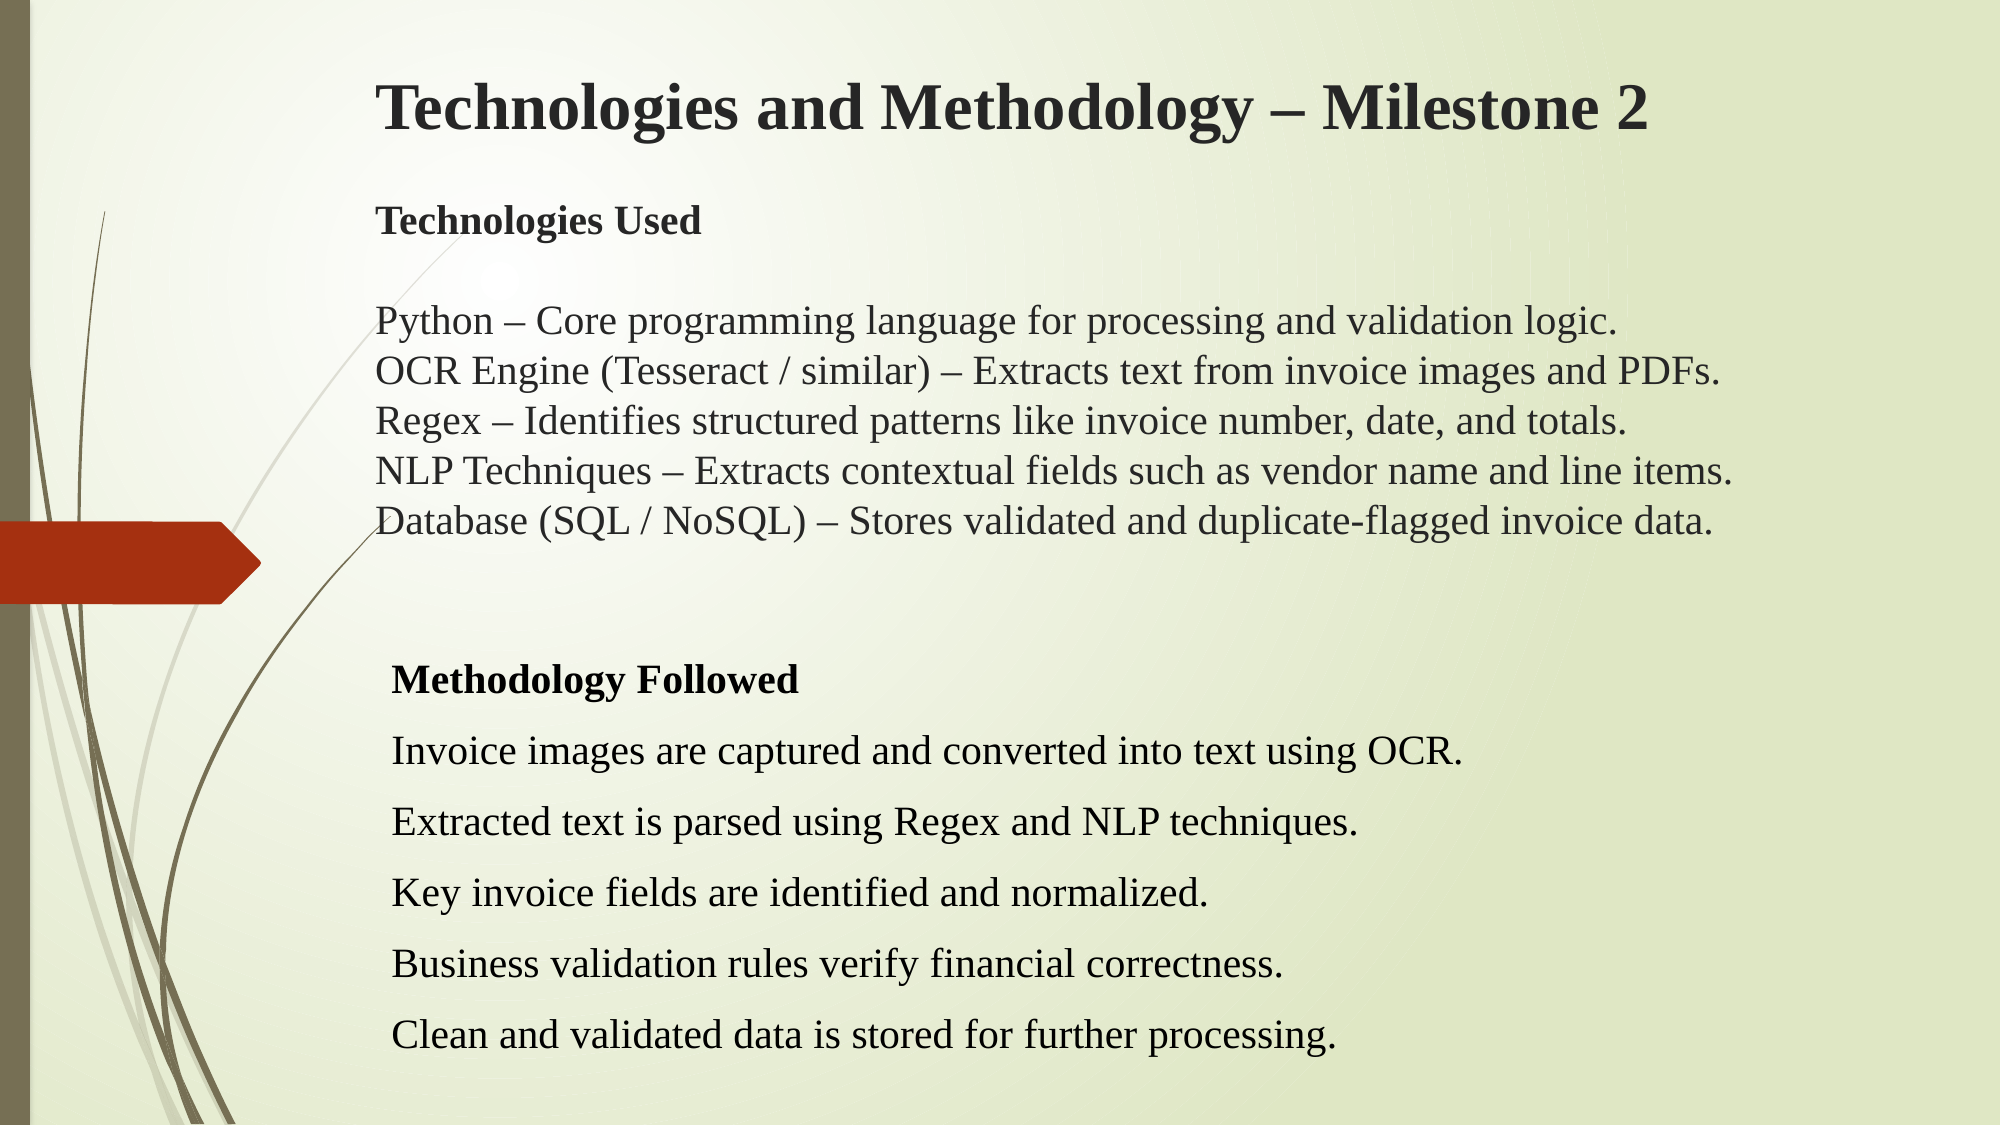

# Technologies and Methodology – Milestone 2 Technologies Used Python – Core programming language for processing and validation logic. OCR Engine (Tesseract / similar) – Extracts text from invoice images and PDFs. Regex – Identifies structured patterns like invoice number, date, and totals. NLP Techniques – Extracts contextual fields such as vendor name and line items. Database (SQL / NoSQL) – Stores validated and duplicate-flagged invoice data.
Methodology Followed
Invoice images are captured and converted into text using OCR.
Extracted text is parsed using Regex and NLP techniques.
Key invoice fields are identified and normalized.
Business validation rules verify financial correctness.
Clean and validated data is stored for further processing.